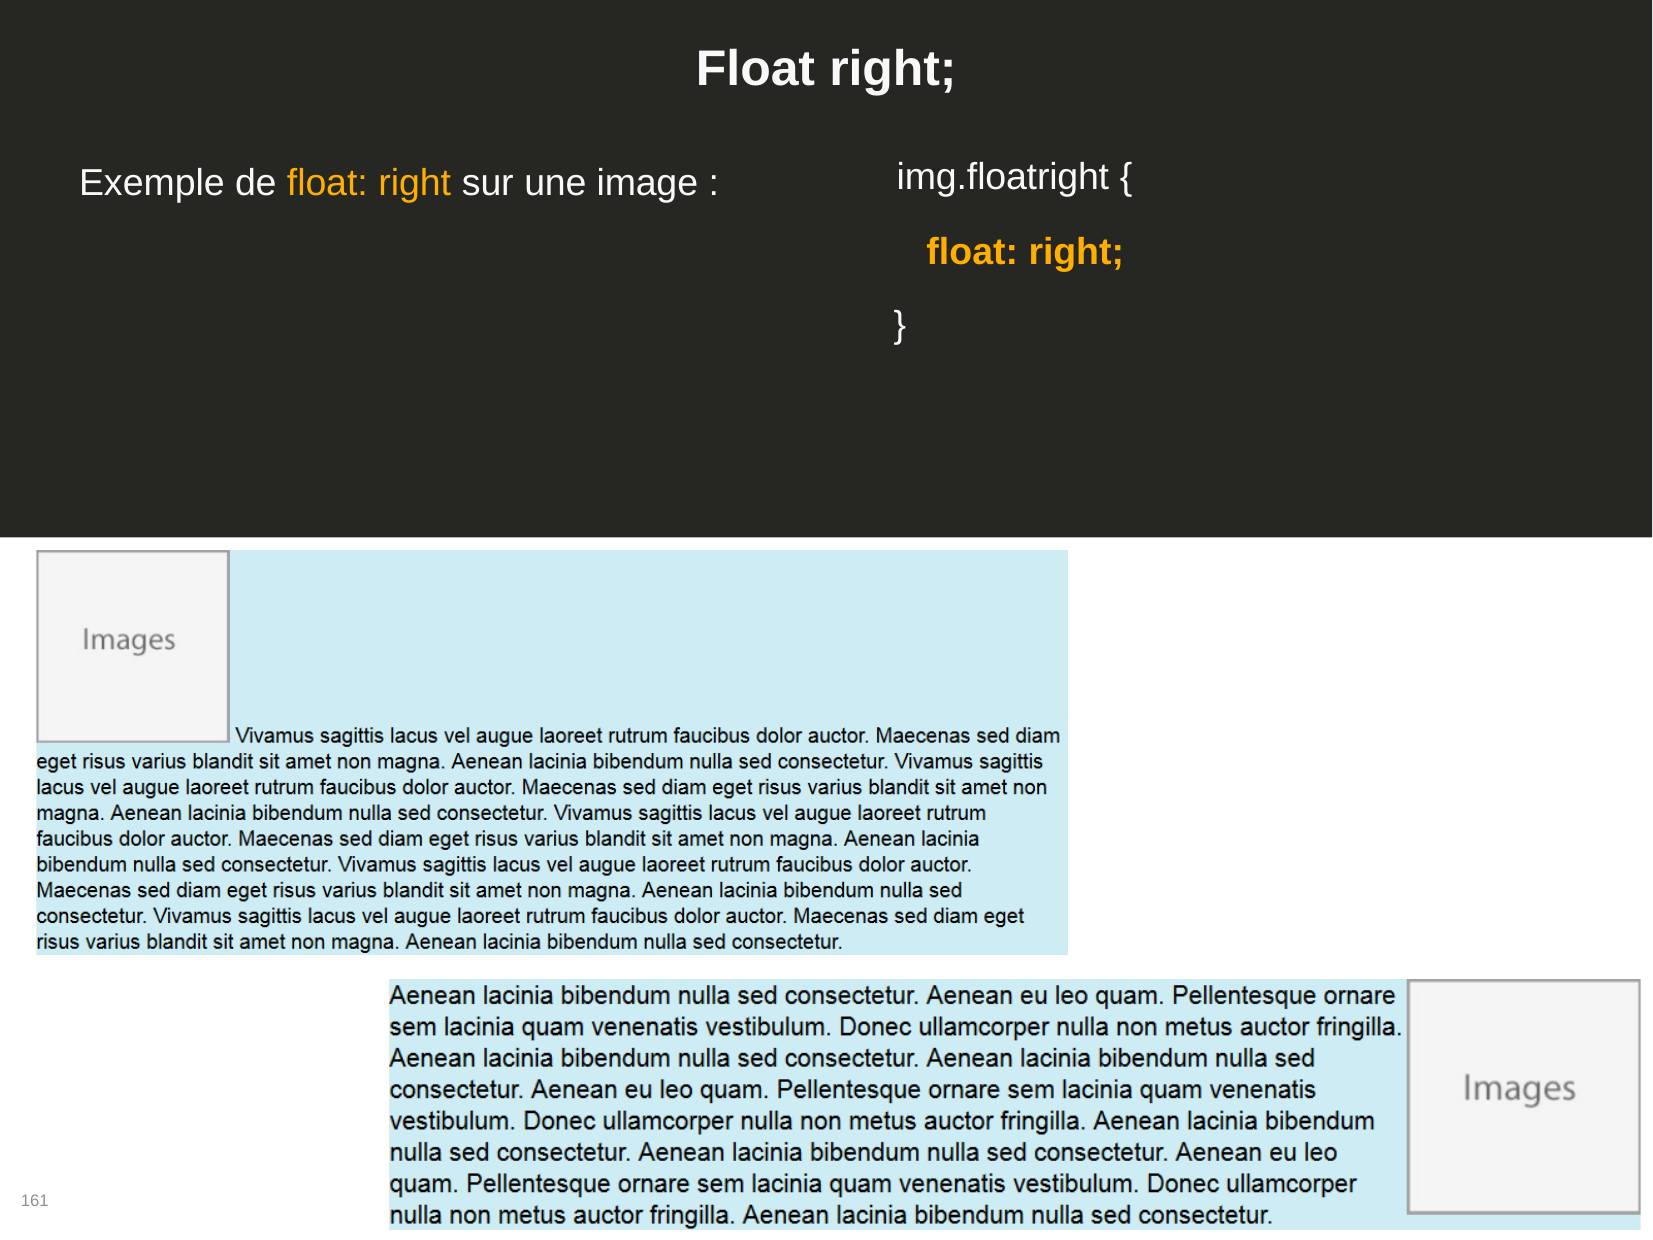

# Float right;
img.floatright {
float: right;
}
Exemple de float: right sur une image :

161